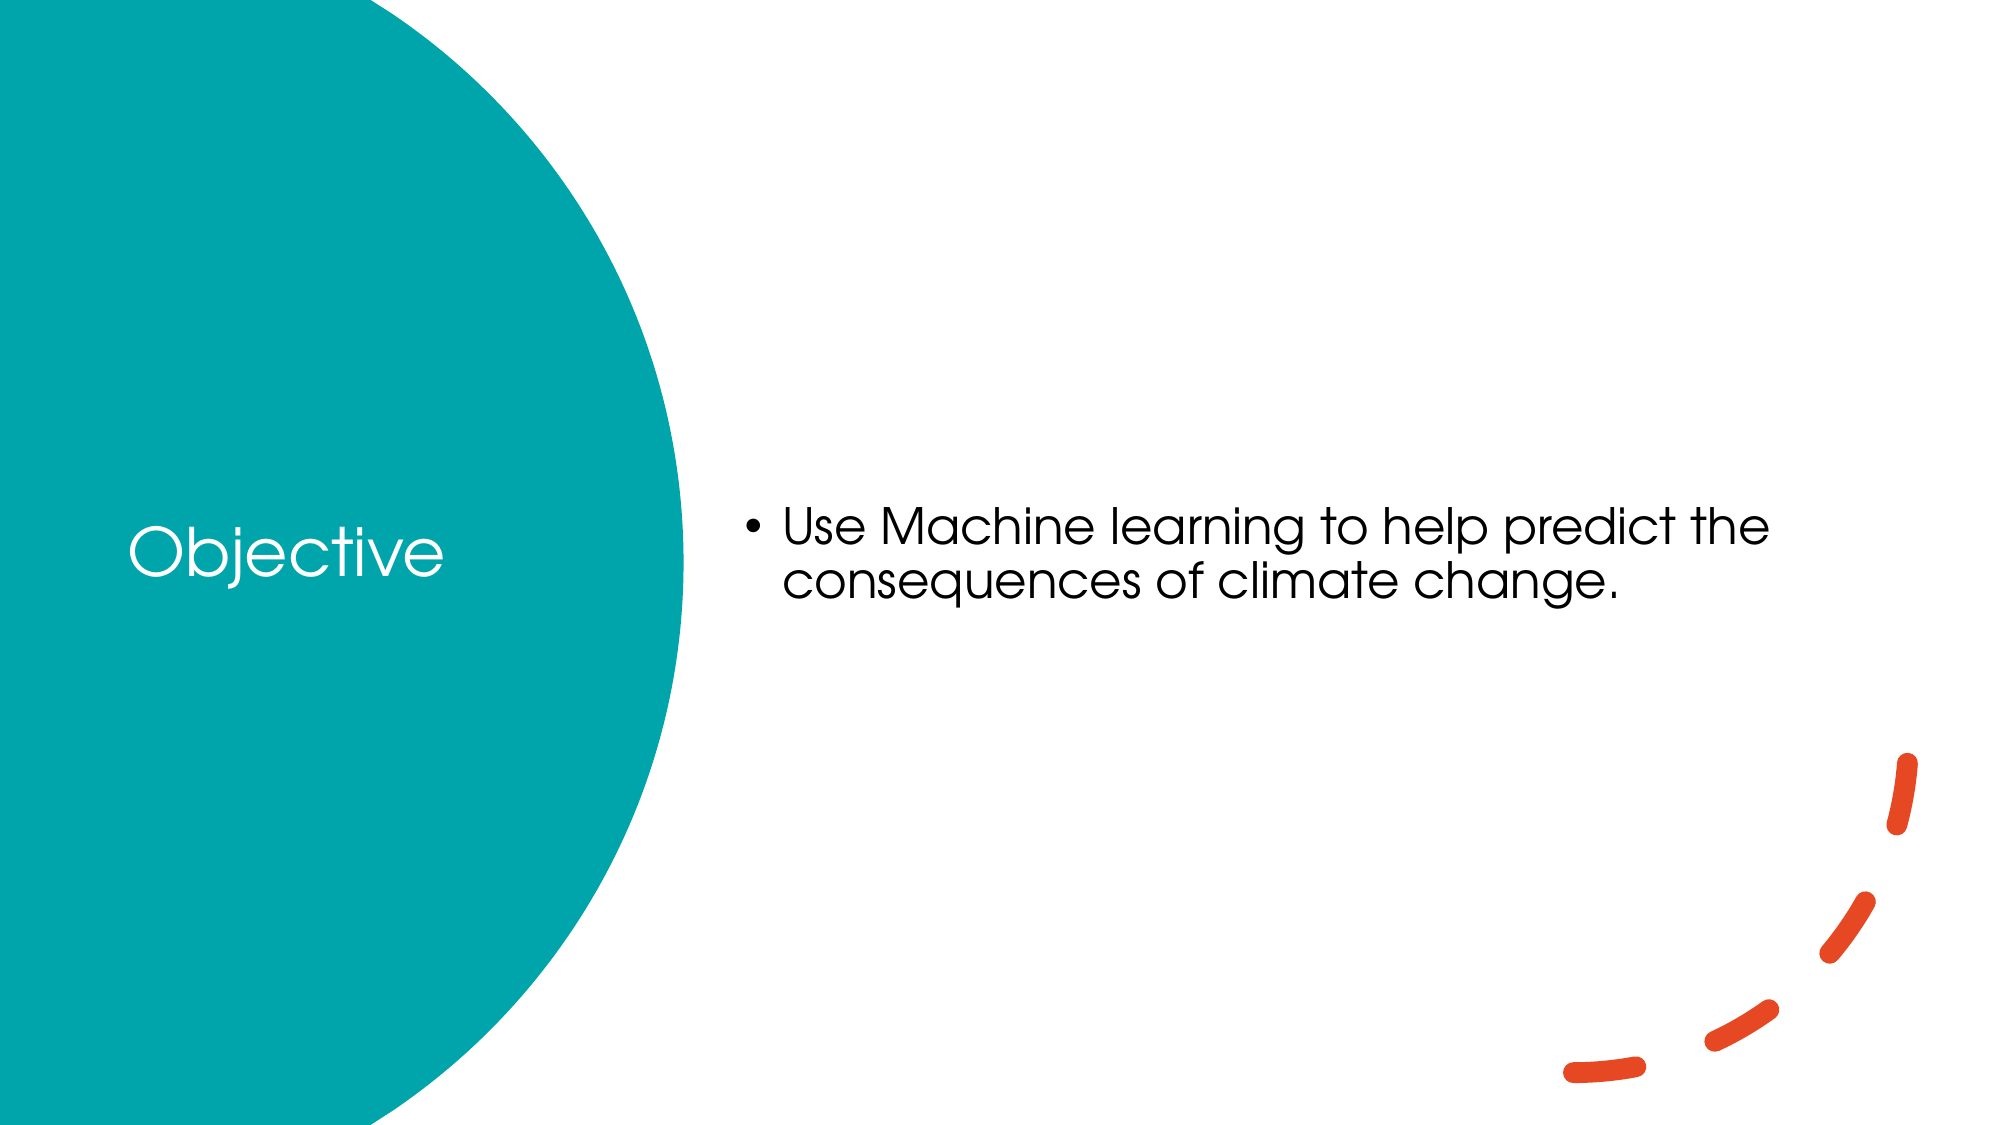

Use Machine learning to help predict the consequences of climate change.
# Objective